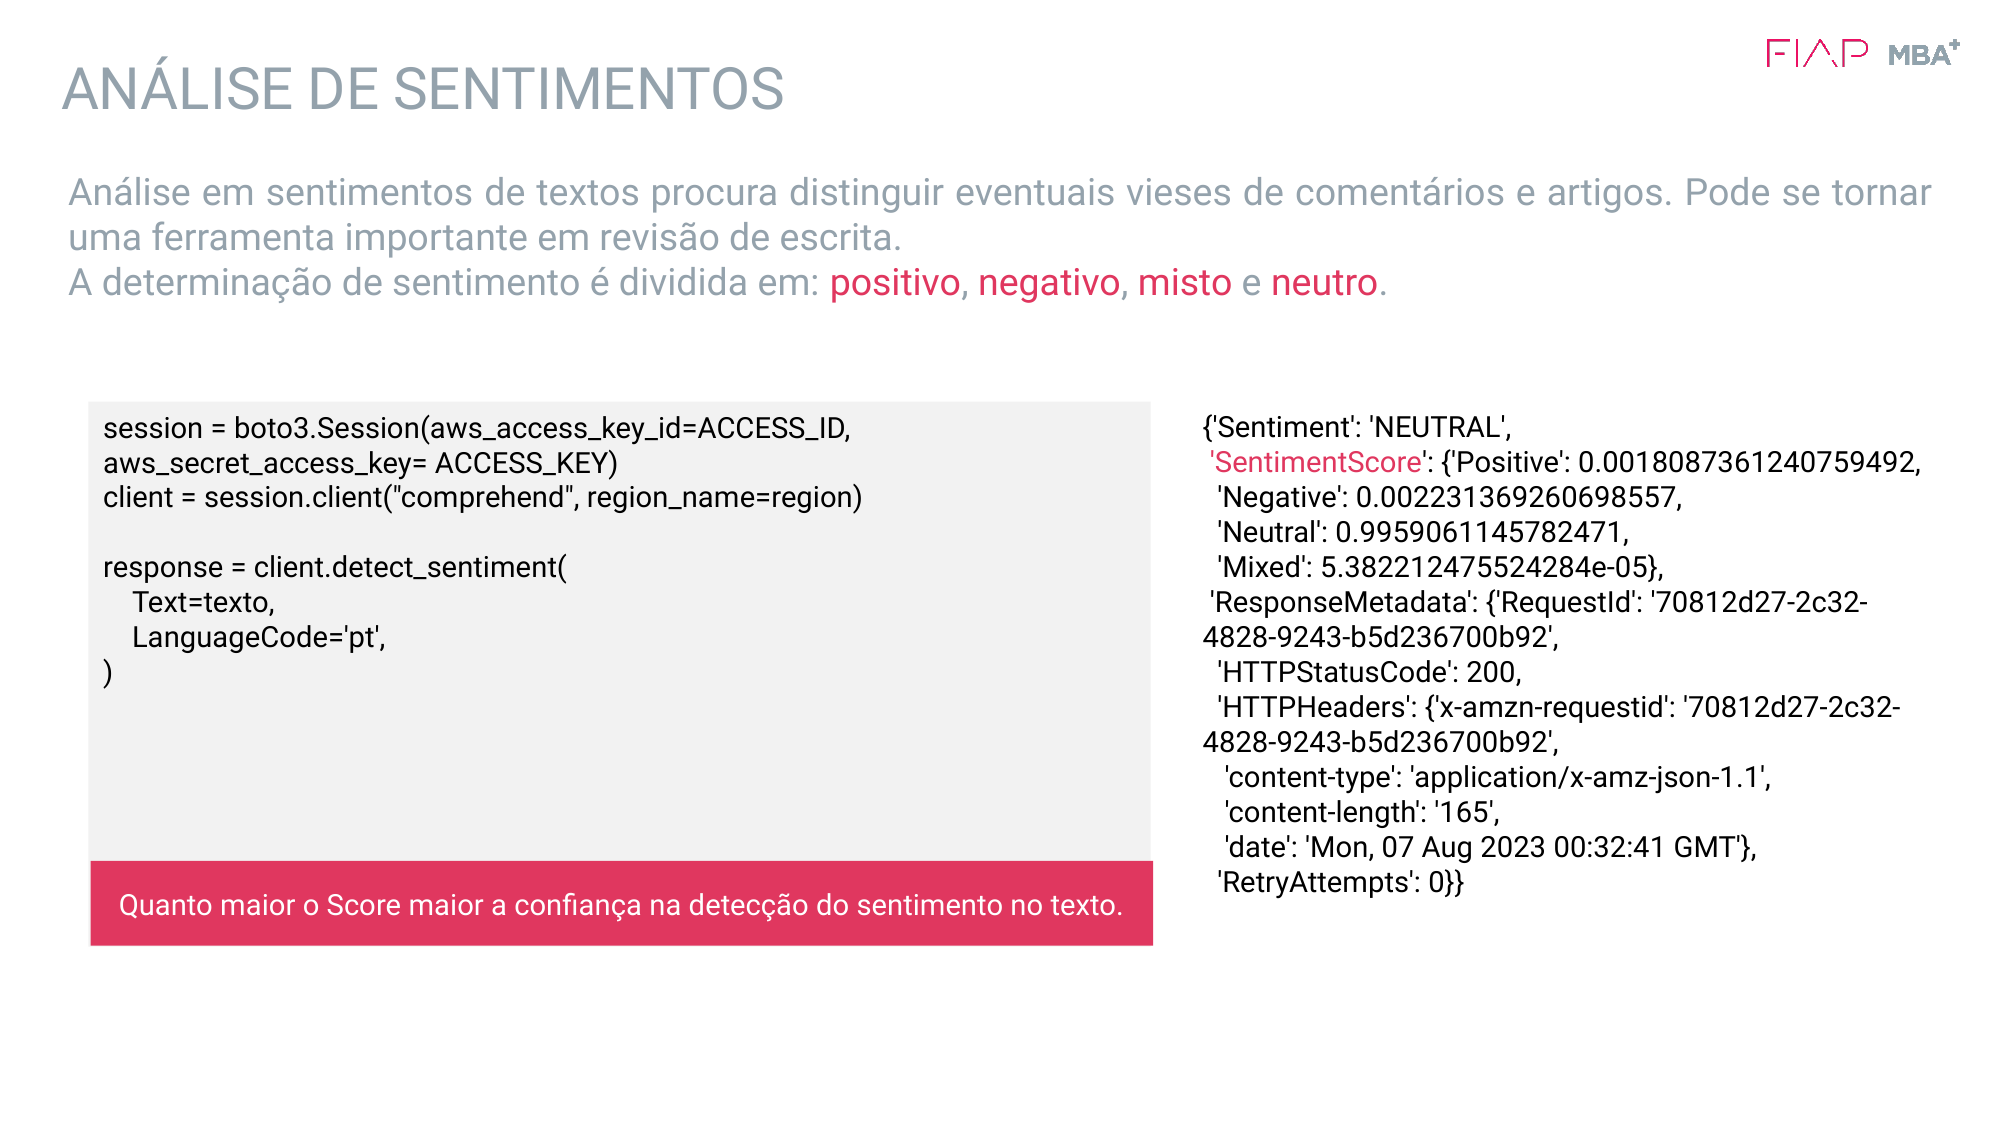

# ANÁLISE DE SENTIMENTOS
Análise em sentimentos de textos procura distinguir eventuais vieses de comentários e artigos. Pode se tornar uma ferramenta importante em revisão de escrita.
A determinação de sentimento é dividida em: positivo, negativo, misto e neutro.
{'Sentiment': 'NEUTRAL',
 'SentimentScore': {'Positive': 0.0018087361240759492,
  'Negative': 0.002231369260698557,
  'Neutral': 0.9959061145782471,
  'Mixed': 5.382212475524284e-05},
 'ResponseMetadata': {'RequestId': '70812d27-2c32-4828-9243-b5d236700b92',
  'HTTPStatusCode': 200,
  'HTTPHeaders': {'x-amzn-requestid': '70812d27-2c32-4828-9243-b5d236700b92',
   'content-type': 'application/x-amz-json-1.1',
   'content-length': '165',
   'date': 'Mon, 07 Aug 2023 00:32:41 GMT'},
  'RetryAttempts': 0}}
session = boto3.Session(aws_access_key_id=ACCESS_ID, aws_secret_access_key= ACCESS_KEY)
client = session.client("comprehend", region_name=region)

response = client.detect_sentiment(
    Text=texto,
    LanguageCode='pt',
)
Quanto maior o Score maior a confiança na detecção do sentimento no texto.